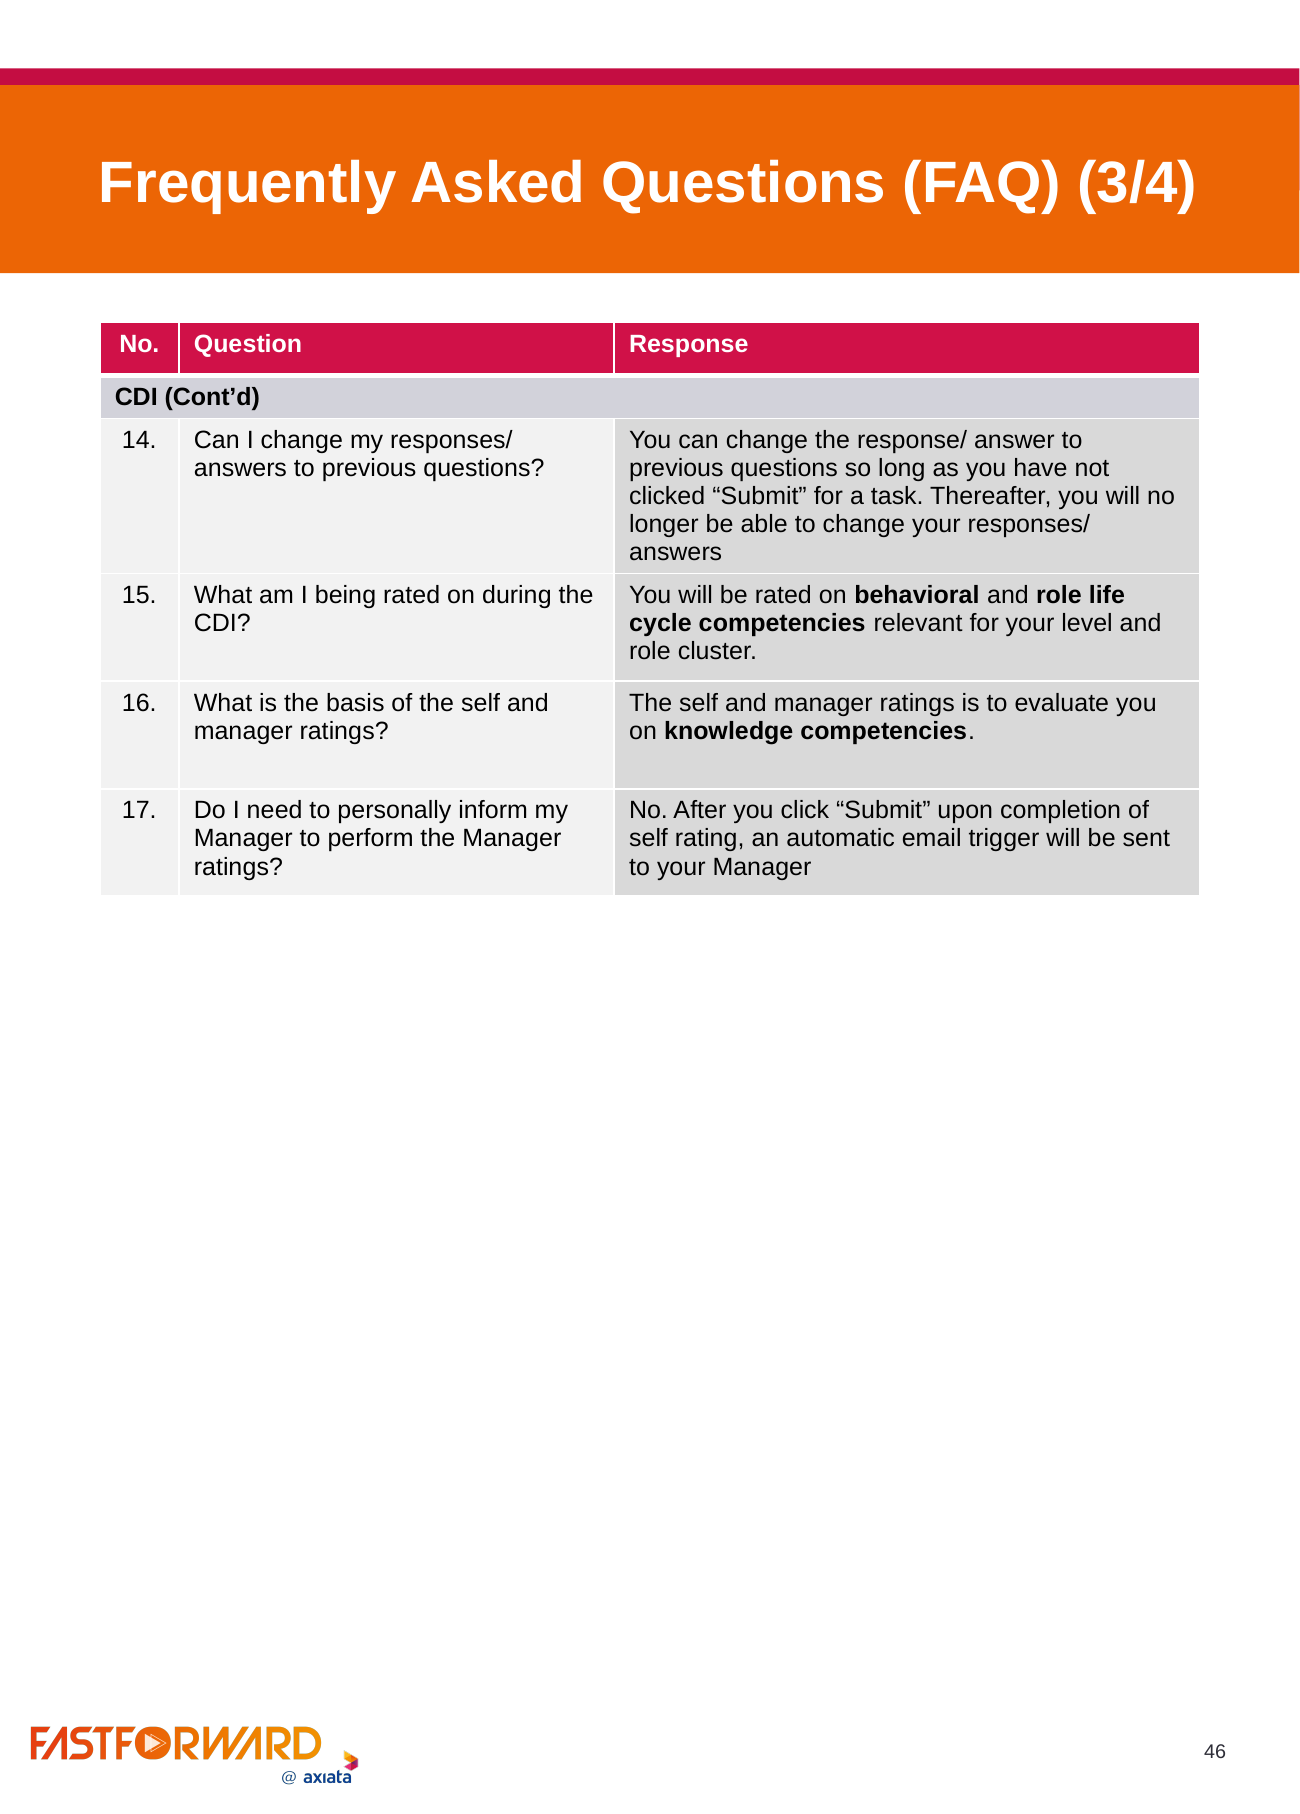

Frequently Asked Questions (FAQ) (3/4)
| No. | Question | Response |
| --- | --- | --- |
| CDI (Cont’d) |  |  |
| 14. | Can I change my responses/ answers to previous questions? | You can change the response/ answer to previous questions so long as you have not clicked “Submit” for a task. Thereafter, you will no longer be able to change your responses/ answers |
| 15. | What am I being rated on during the CDI? | You will be rated on behavioral and role life cycle competencies relevant for your level and role cluster. |
| 16. | What is the basis of the self and manager ratings? | The self and manager ratings is to evaluate you on knowledge competencies. |
| 17. | Do I need to personally inform my Manager to perform the Manager ratings? | No. After you click “Submit” upon completion of self rating, an automatic email trigger will be sent to your Manager |